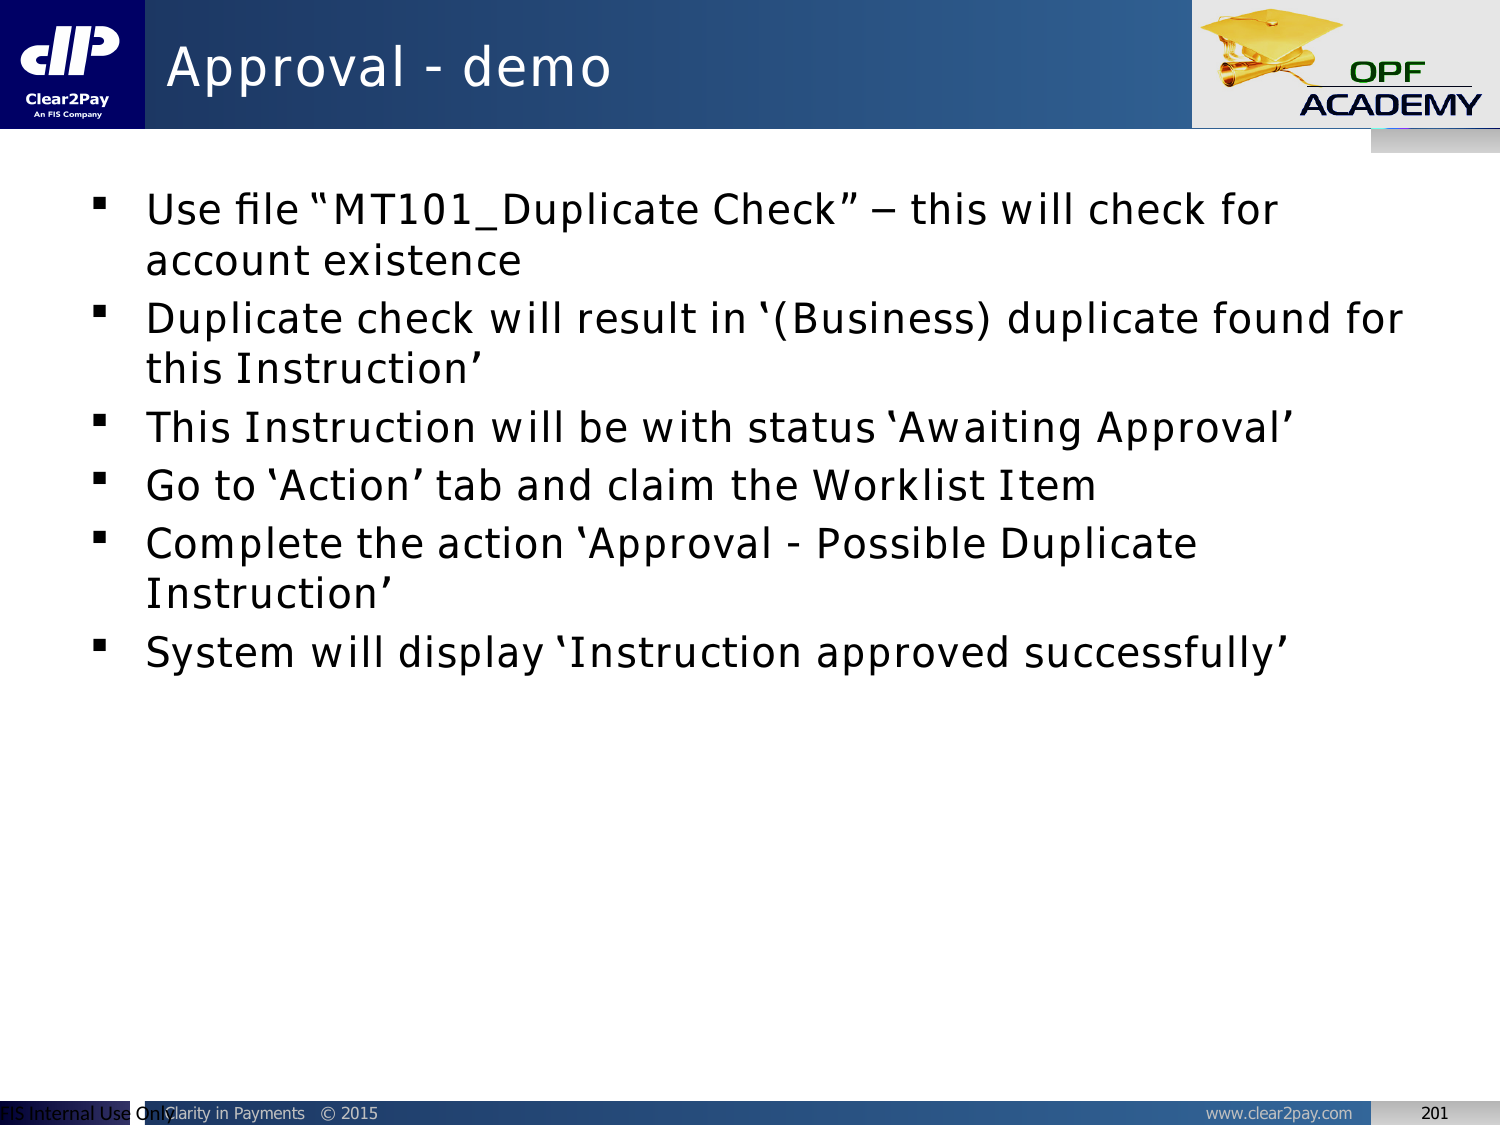

# Approval - demo
Use file “MT101_Duplicate Check” – this will check for account existence
Duplicate check will result in ‘(Business) duplicate found for this Instruction’
This Instruction will be with status ‘Awaiting Approval’
Go to ‘Action’ tab and claim the Worklist Item
Complete the action ‘Approval - Possible Duplicate Instruction’
System will display ‘Instruction approved successfully’